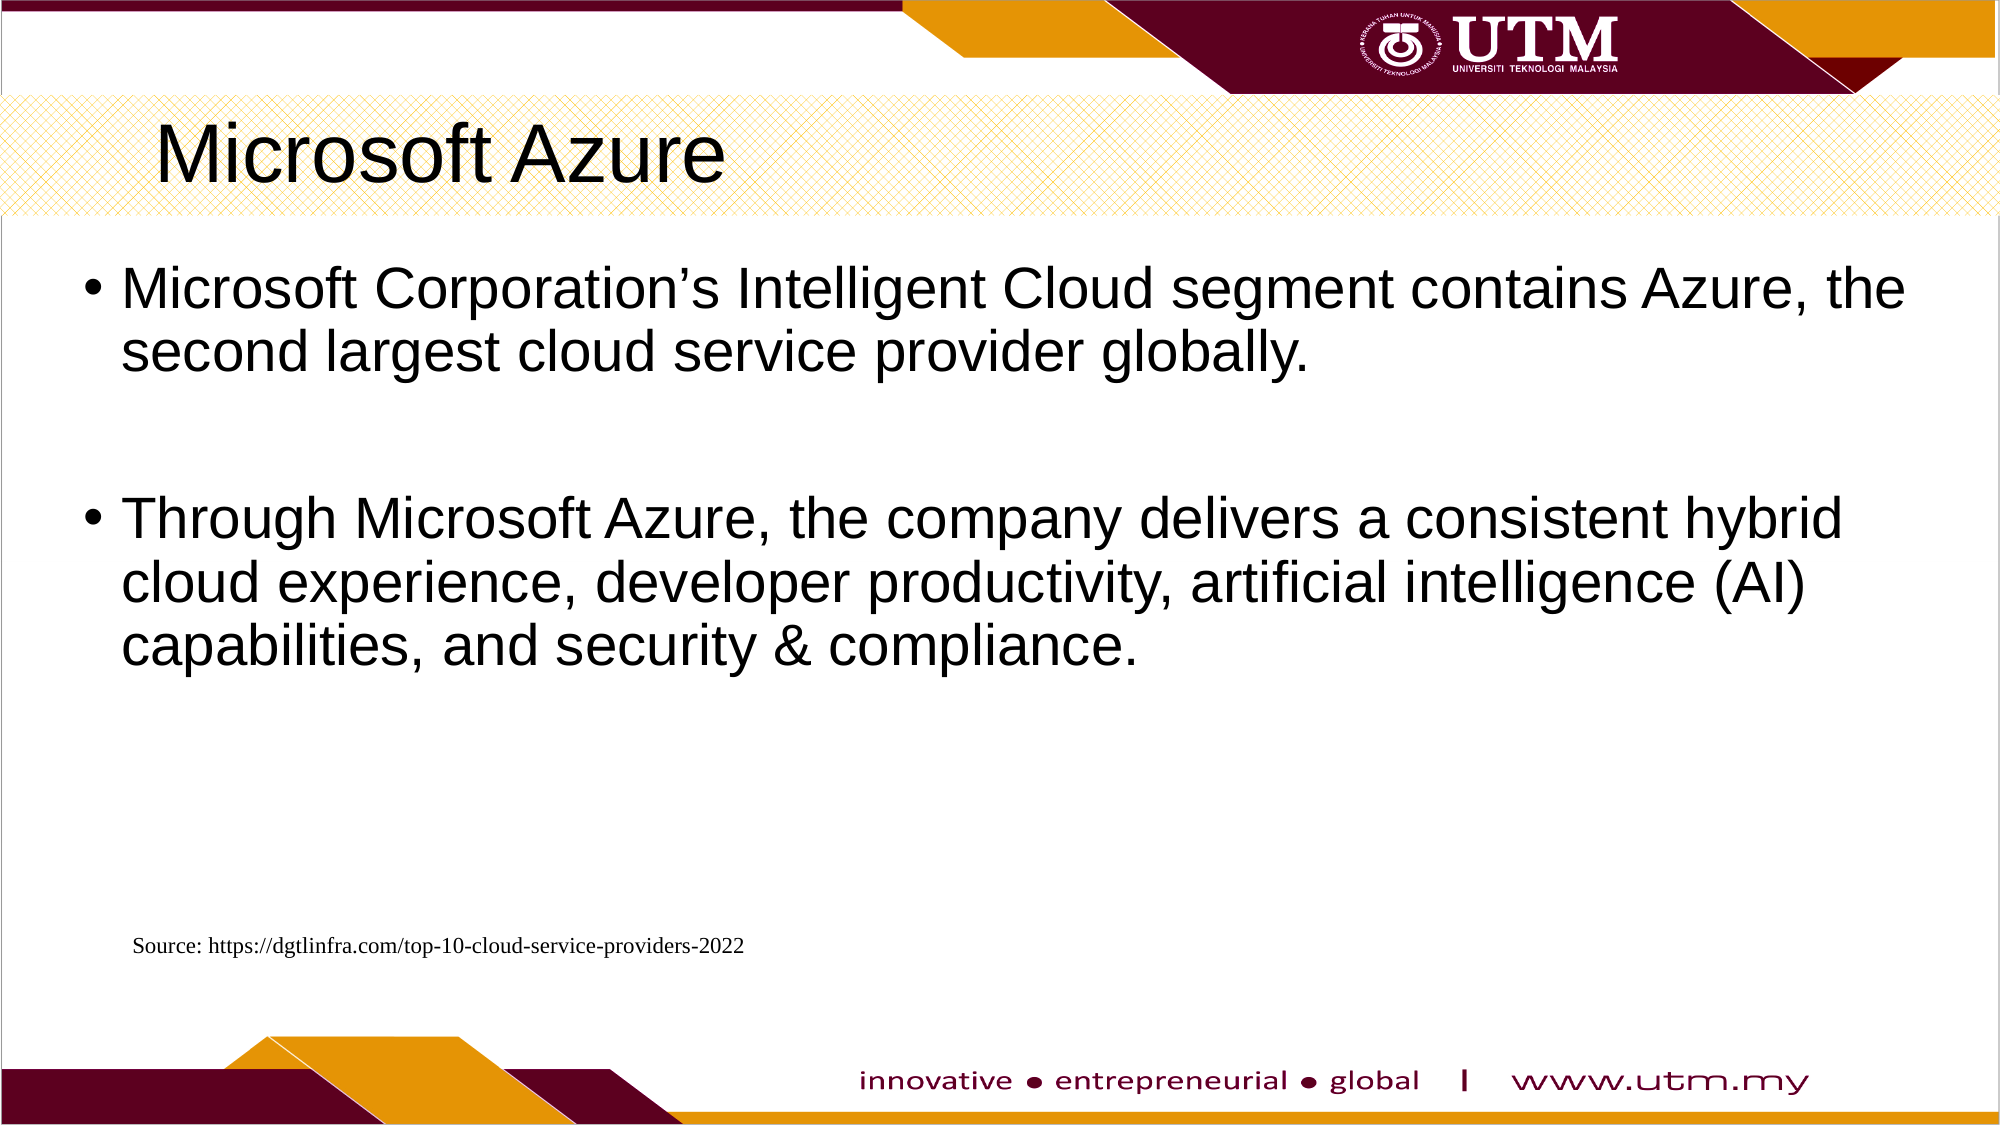

# Microsoft Azure
Microsoft Corporation’s Intelligent Cloud segment contains Azure, the second largest cloud service provider globally.

Through Microsoft Azure, the company delivers a consistent hybrid cloud experience, developer productivity, artificial intelligence (AI) capabilities, and security & compliance.
Source: https://dgtlinfra.com/top-10-cloud-service-providers-2022